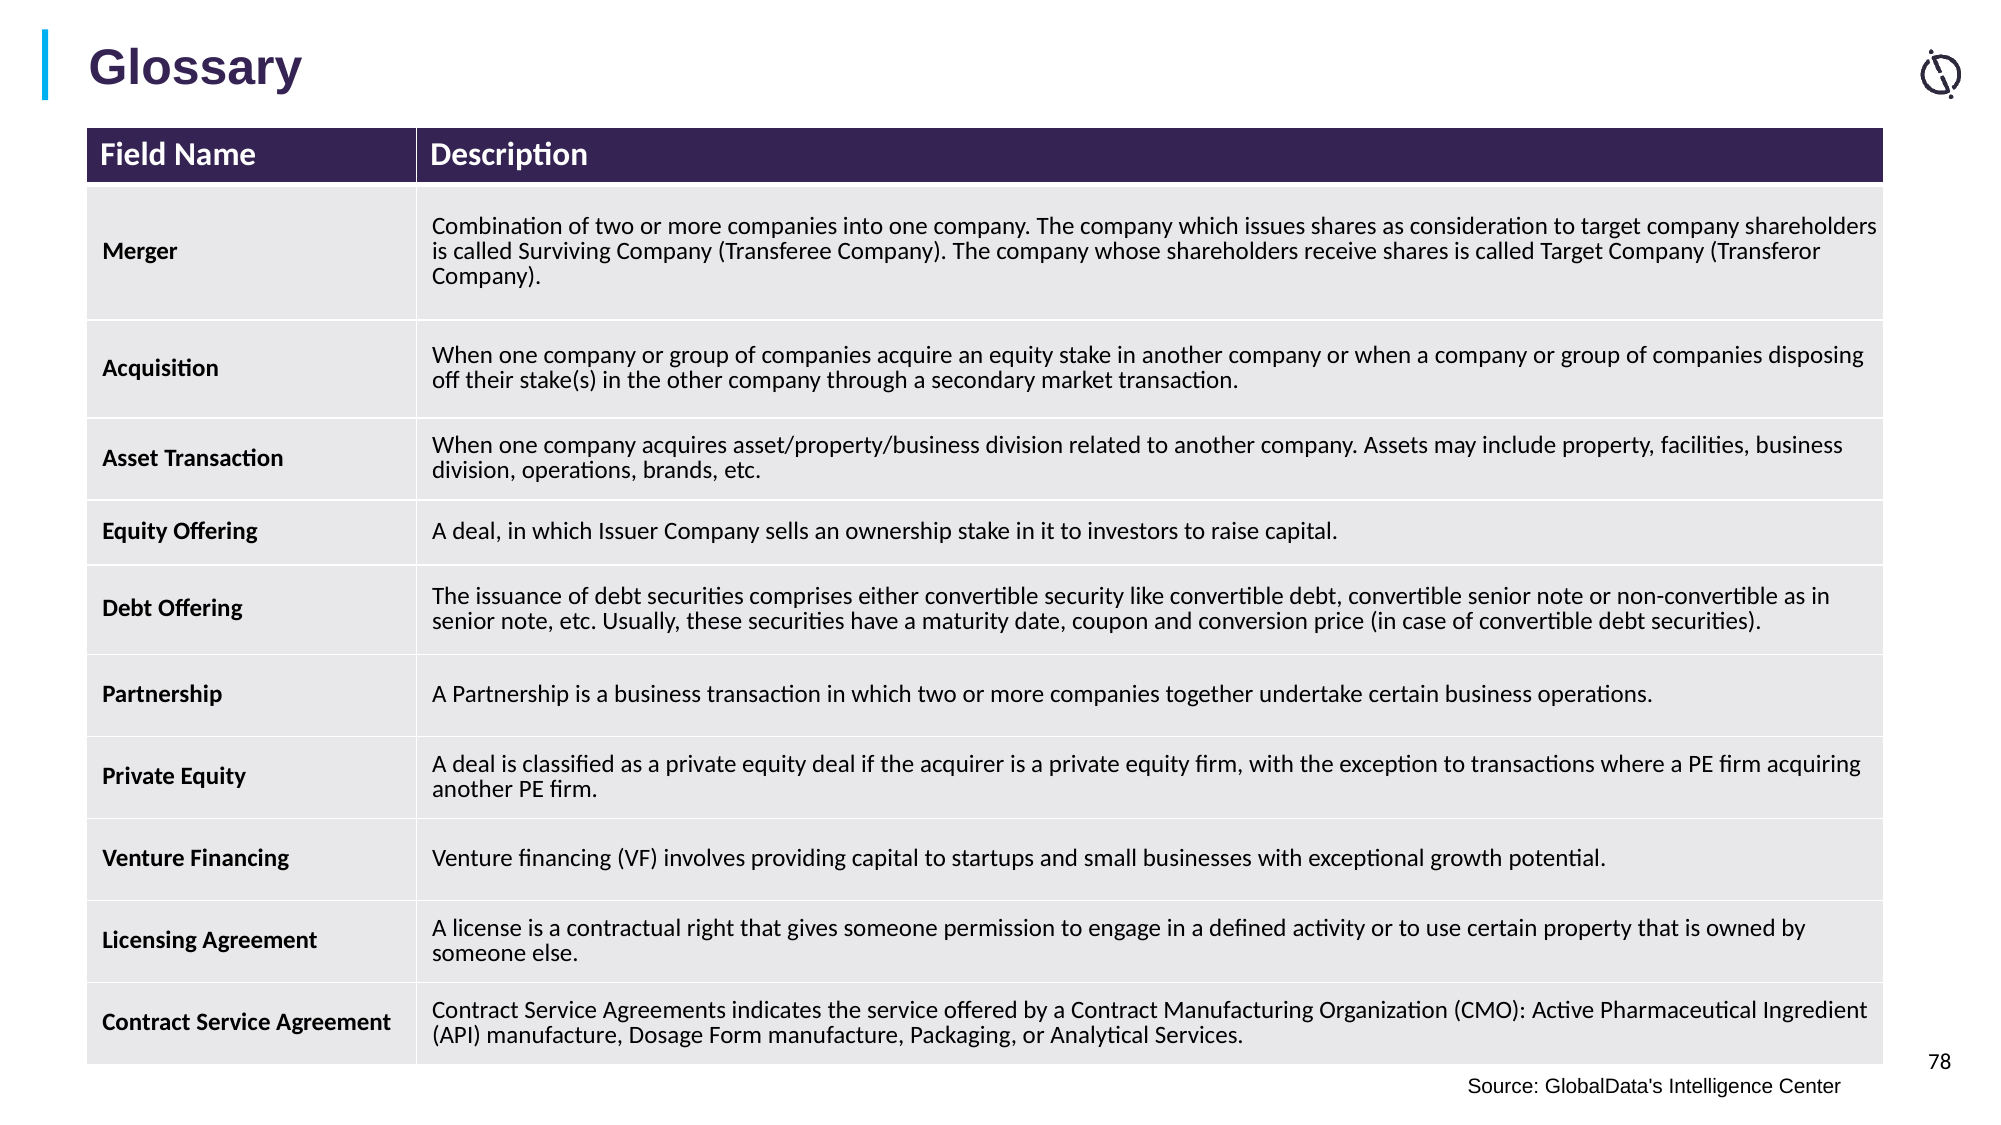

Glossary
| Field Name | Description |
| --- | --- |
| Merger | Combination of two or more companies into one company. The company which issues shares as consideration to target company shareholders is called Surviving Company (Transferee Company). The company whose shareholders receive shares is called Target Company (Transferor Company). |
| Acquisition | When one company or group of companies acquire an equity stake in another company or when a company or group of companies disposing off their stake(s) in the other company through a secondary market transaction. |
| Asset Transaction | When one company acquires asset/property/business division related to another company. Assets may include property, facilities, business division, operations, brands, etc. |
| Equity Offering | A deal, in which Issuer Company sells an ownership stake in it to investors to raise capital. |
| Debt Offering | The issuance of debt securities comprises either convertible security like convertible debt, convertible senior note or non-convertible as in senior note, etc. Usually, these securities have a maturity date, coupon and conversion price (in case of convertible debt securities). |
| Partnership | A Partnership is a business transaction in which two or more companies together undertake certain business operations. |
| Private Equity | A deal is classified as a private equity deal if the acquirer is a private equity firm, with the exception to transactions where a PE firm acquiring another PE firm. |
| Venture Financing | Venture financing (VF) involves providing capital to startups and small businesses with exceptional growth potential. |
| Licensing Agreement | A license is a contractual right that gives someone permission to engage in a defined activity or to use certain property that is owned by someone else. |
| Contract Service Agreement | Contract Service Agreements indicates the service offered by a Contract Manufacturing Organization (CMO): Active Pharmaceutical Ingredient (API) manufacture, Dosage Form manufacture, Packaging, or Analytical Services. |